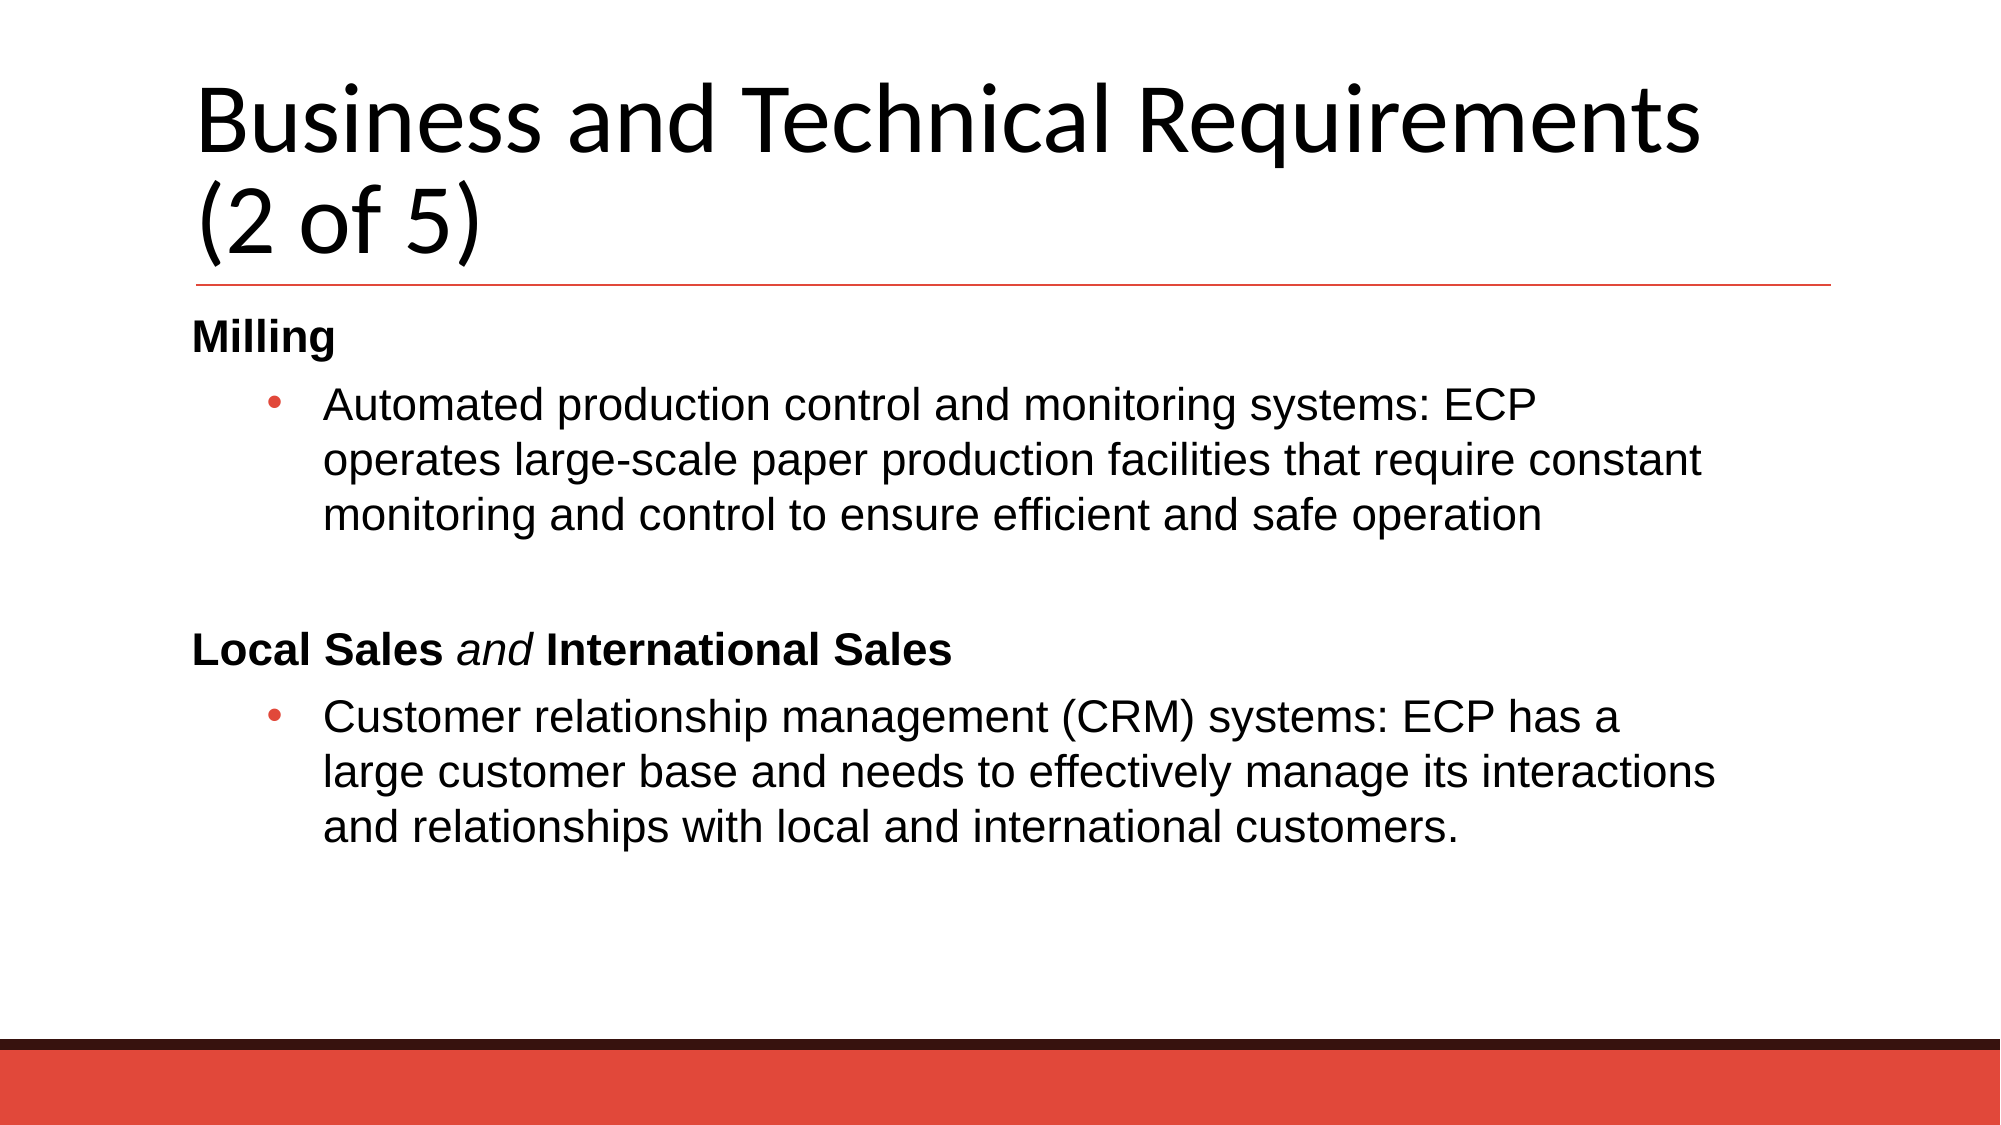

# Business and Technical Requirements  (2 of 5)
Milling
Automated production control and monitoring systems: ECP operates large-scale paper production facilities that require constant monitoring and control to ensure efficient and safe operation

Local Sales and International Sales
Customer relationship management (CRM) systems: ECP has a large customer base and needs to effectively manage its interactions and relationships with local and international customers.